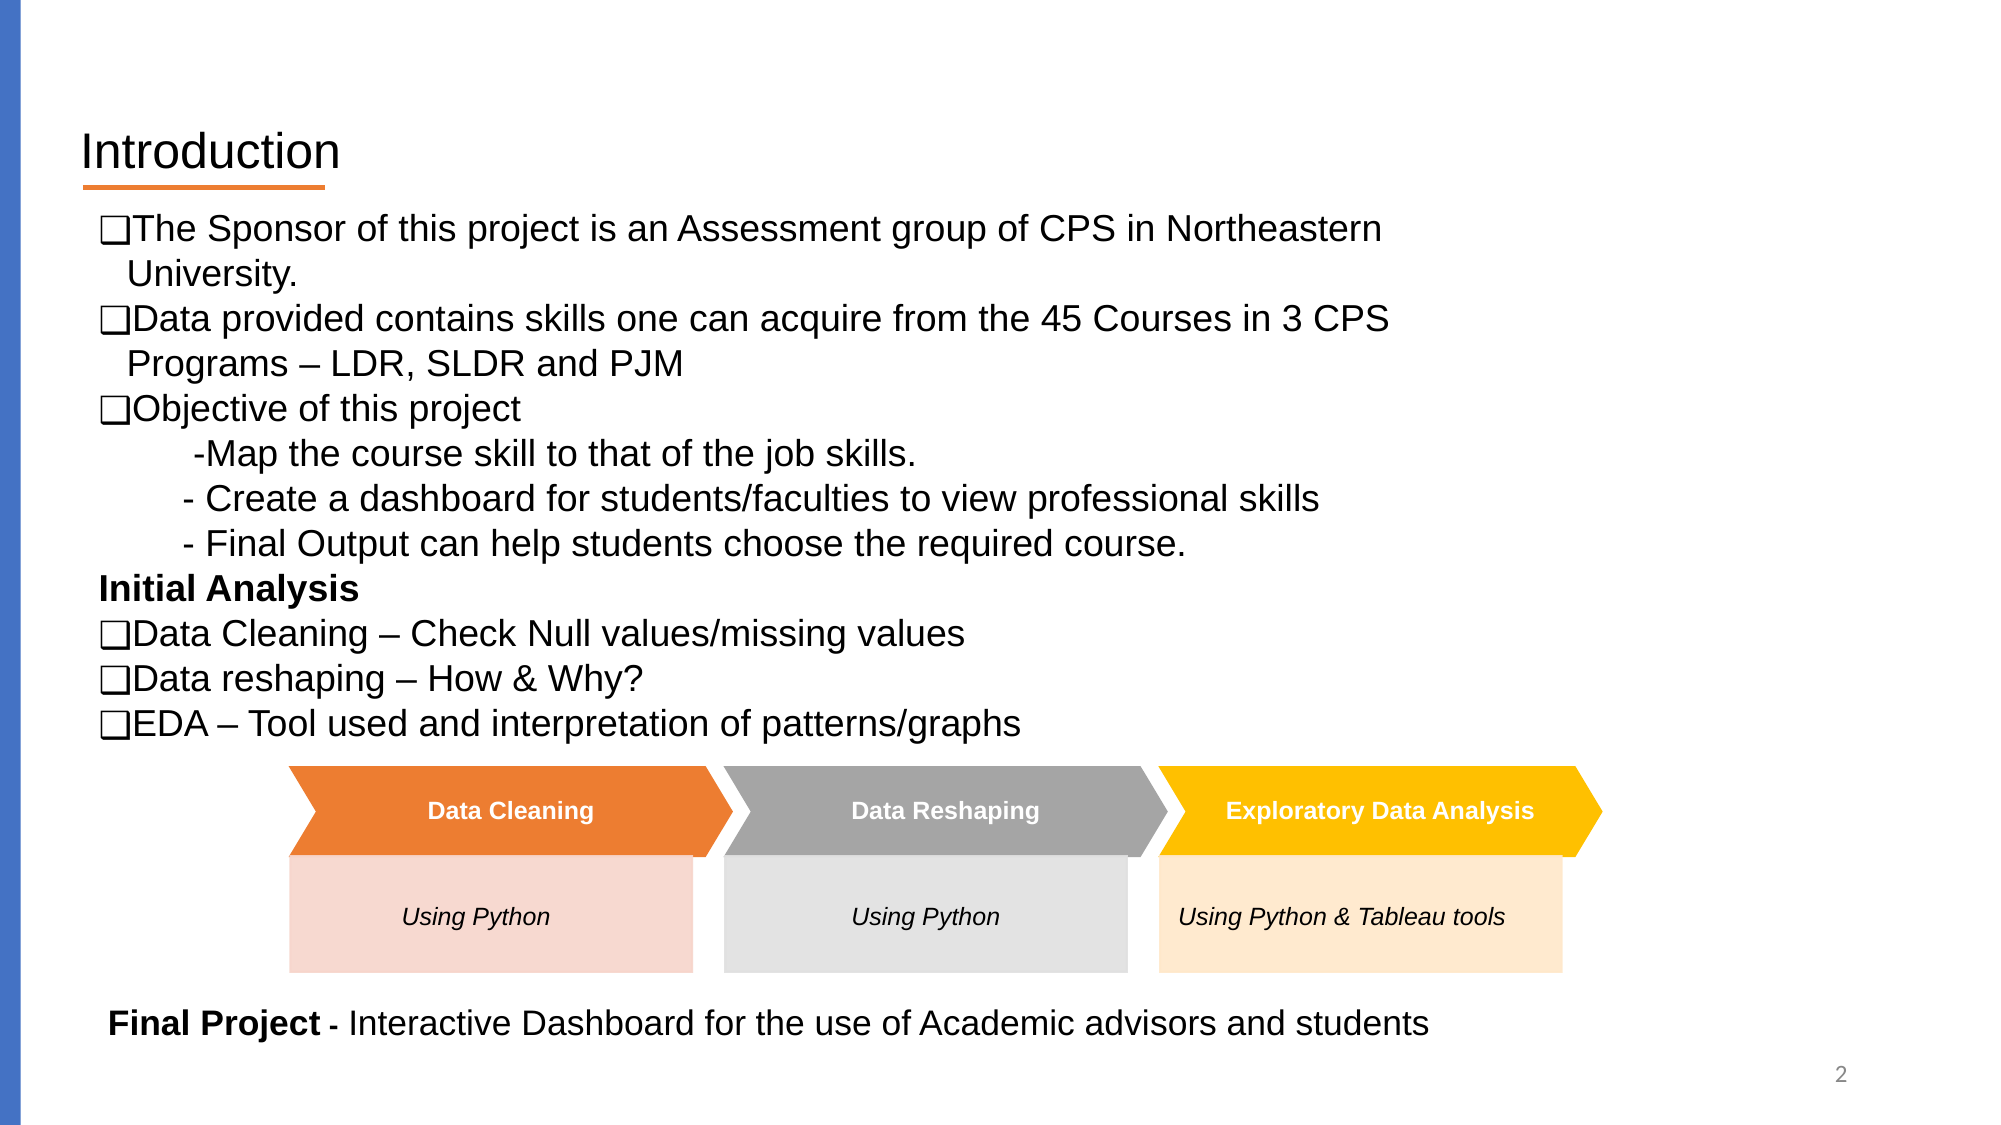

# Introduction
The Sponsor of this project is an Assessment group of CPS in Northeastern University.
Data provided contains skills one can acquire from the 45 Courses in 3 CPS Programs – LDR, SLDR and PJM
Objective of this project
         -Map the course skill to that of the job skills.
        - Create a dashboard for students/faculties to view professional skills
        - Final Output can help students choose the required course.
Initial Analysis
Data Cleaning – Check Null values/missing values
Data reshaping – How & Why?
EDA – Tool used and interpretation of patterns/graphs

Data Cleaning

Data Reshaping

Exploratory Data Analysis

Using Python

Using Python

Using Python & Tableau tools
Final Project - Interactive Dashboard for the use of Academic advisors and students
2